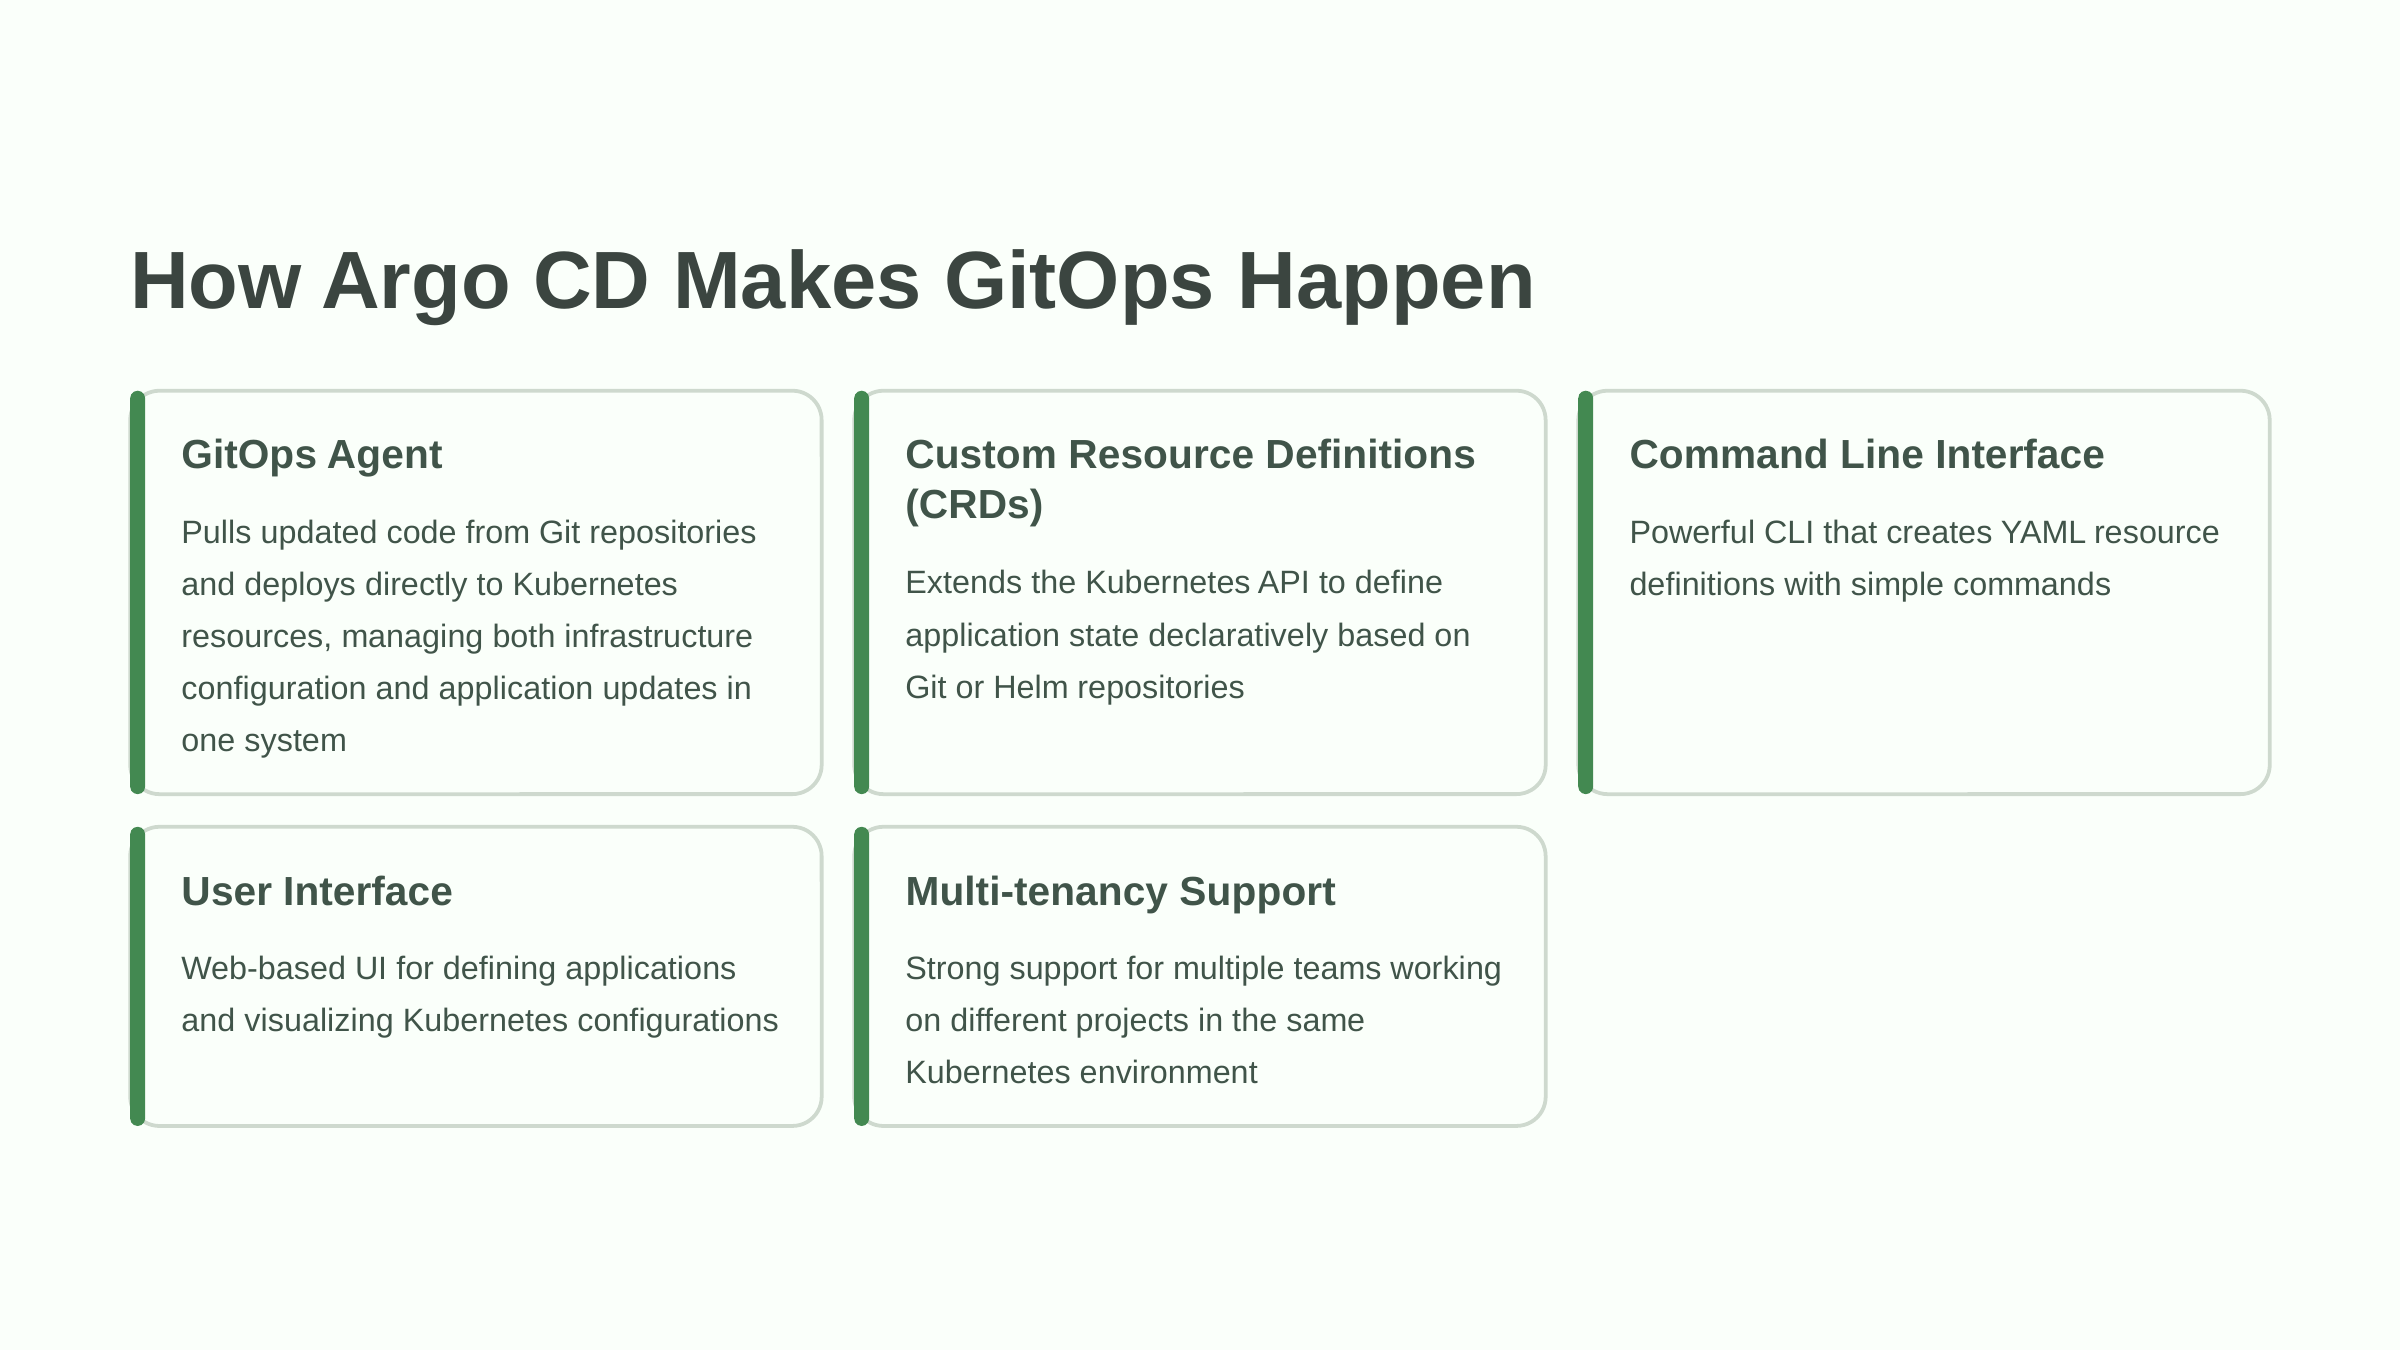

How Argo CD Makes GitOps Happen

GitOps Agent
Custom Resource Definitions (CRDs)
Command Line Interface
Pulls updated code from Git repositories and deploys directly to Kubernetes resources, managing both infrastructure configuration and application updates in one system
Powerful CLI that creates YAML resource definitions with simple commands
Extends the Kubernetes API to define application state declaratively based on Git or Helm repositories

User Interface
Multi-tenancy Support
Web-based UI for defining applications and visualizing Kubernetes configurations
Strong support for multiple teams working on different projects in the same Kubernetes environment